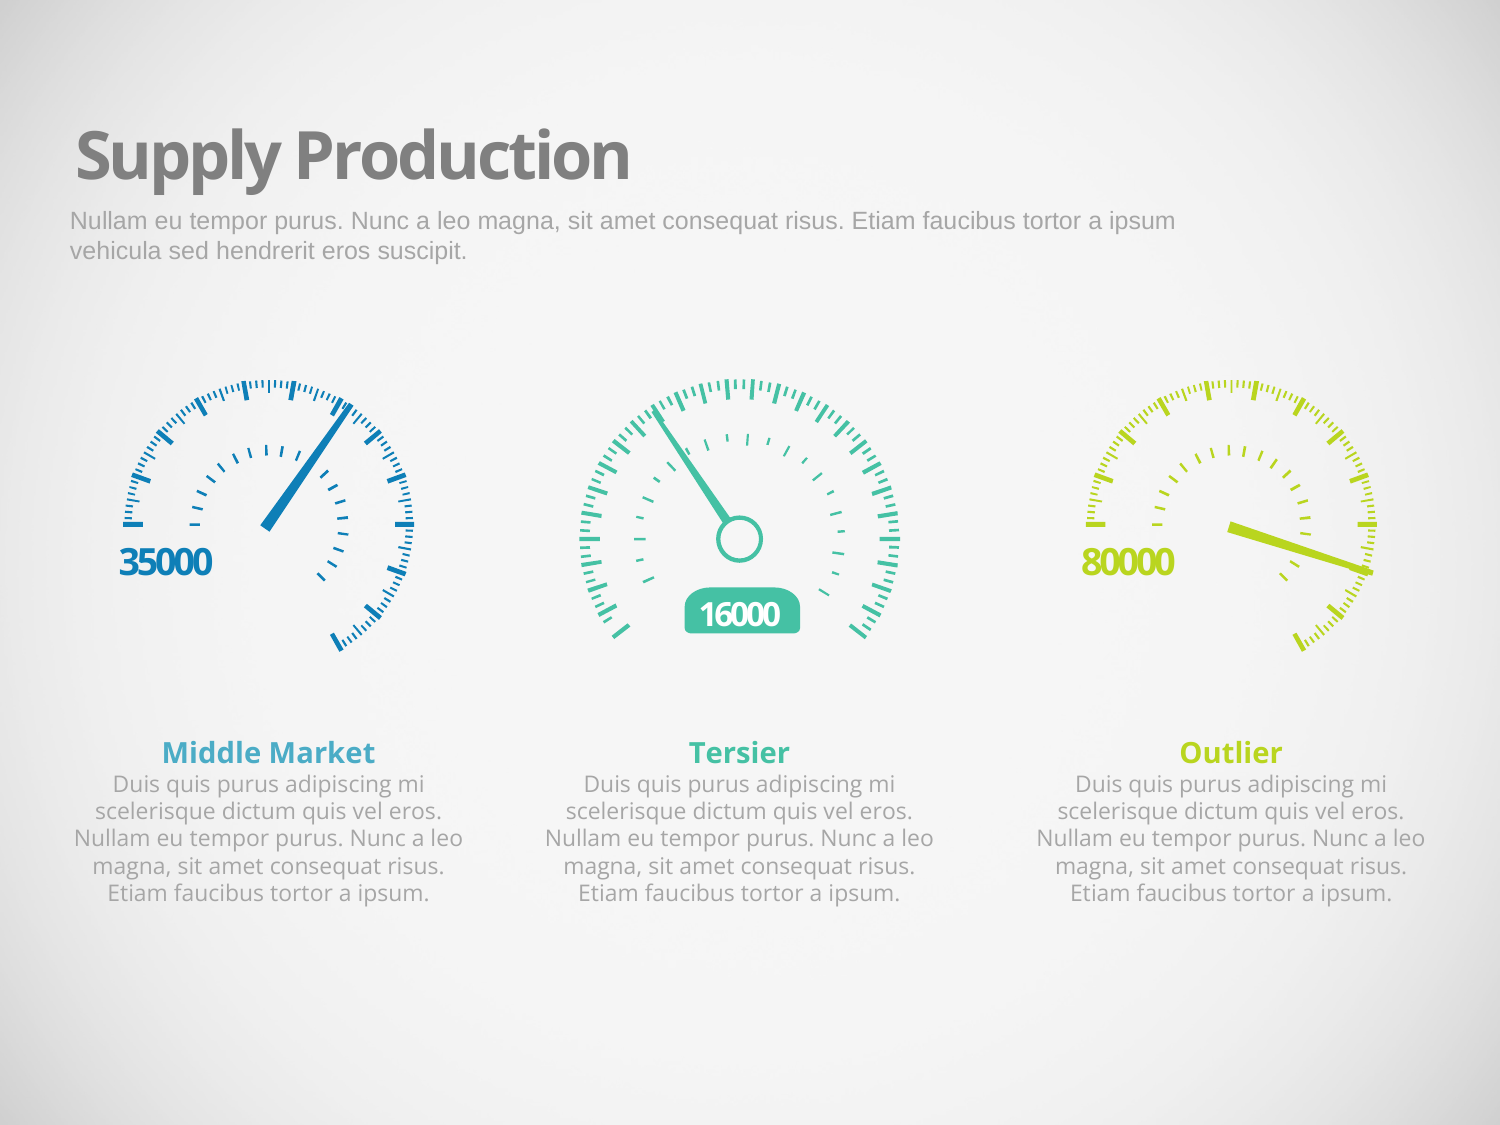

Supply Production
Nullam eu tempor purus. Nunc a leo magna, sit amet consequat risus. Etiam faucibus tortor a ipsum vehicula sed hendrerit eros suscipit.

35000
80000
16000
Middle Market
Duis quis purus adipiscing mi scelerisque dictum quis vel eros. Nullam eu tempor purus. Nunc a leo magna, sit amet consequat risus. Etiam faucibus tortor a ipsum.
Tersier
Duis quis purus adipiscing mi scelerisque dictum quis vel eros. Nullam eu tempor purus. Nunc a leo magna, sit amet consequat risus. Etiam faucibus tortor a ipsum.
Outlier
Duis quis purus adipiscing mi scelerisque dictum quis vel eros. Nullam eu tempor purus. Nunc a leo magna, sit amet consequat risus. Etiam faucibus tortor a ipsum.